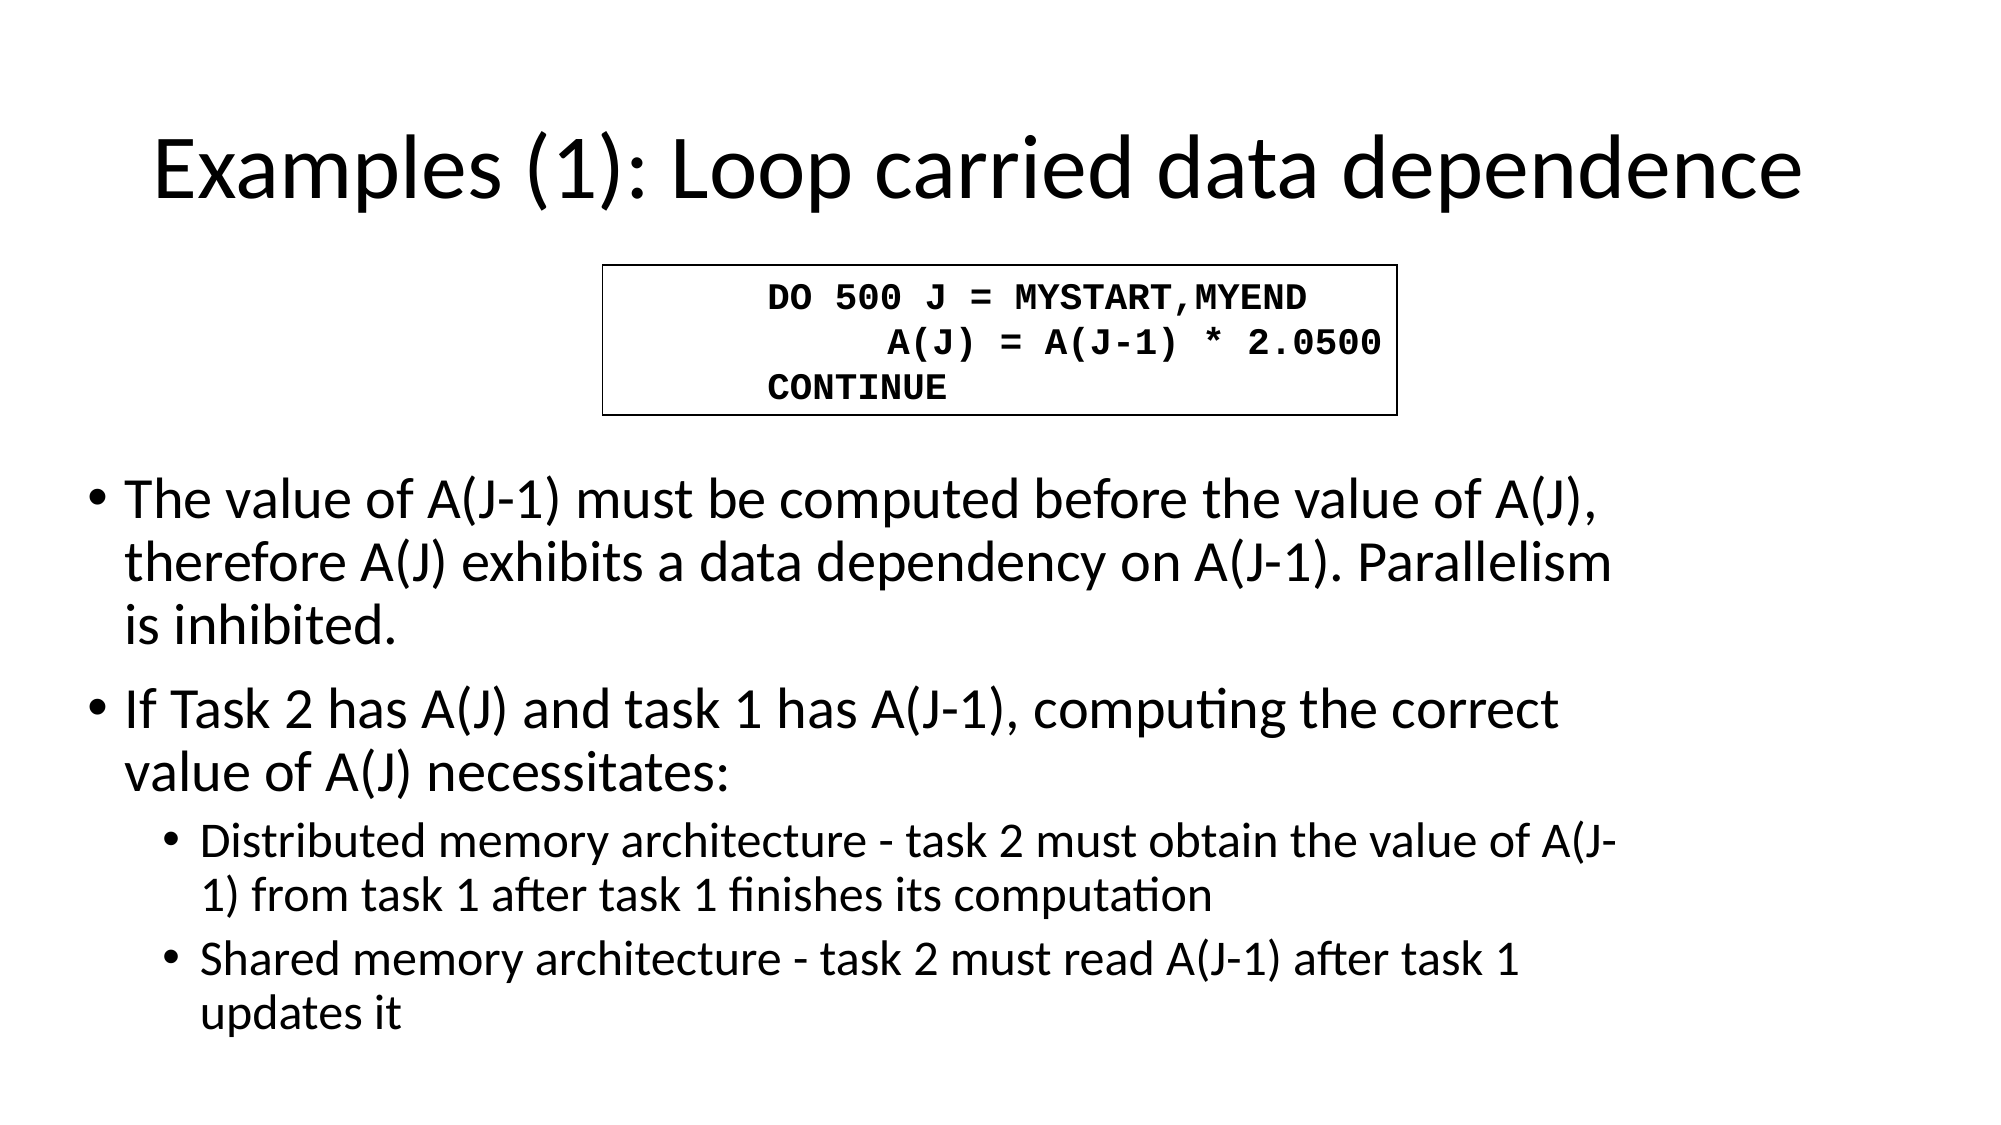

# Examples (1): Loop carried data dependence
DO 500 J = MYSTART,MYEND
  A(J) = A(J-1) * 2.0500
CONTINUE
The value of A(J-1) must be computed before the value of A(J), therefore A(J) exhibits a data dependency on A(J-1). Parallelism is inhibited.
If Task 2 has A(J) and task 1 has A(J-1), computing the correct value of A(J) necessitates:
Distributed memory architecture - task 2 must obtain the value of A(J-1) from task 1 after task 1 finishes its computation
Shared memory architecture - task 2 must read A(J-1) after task 1 updates it